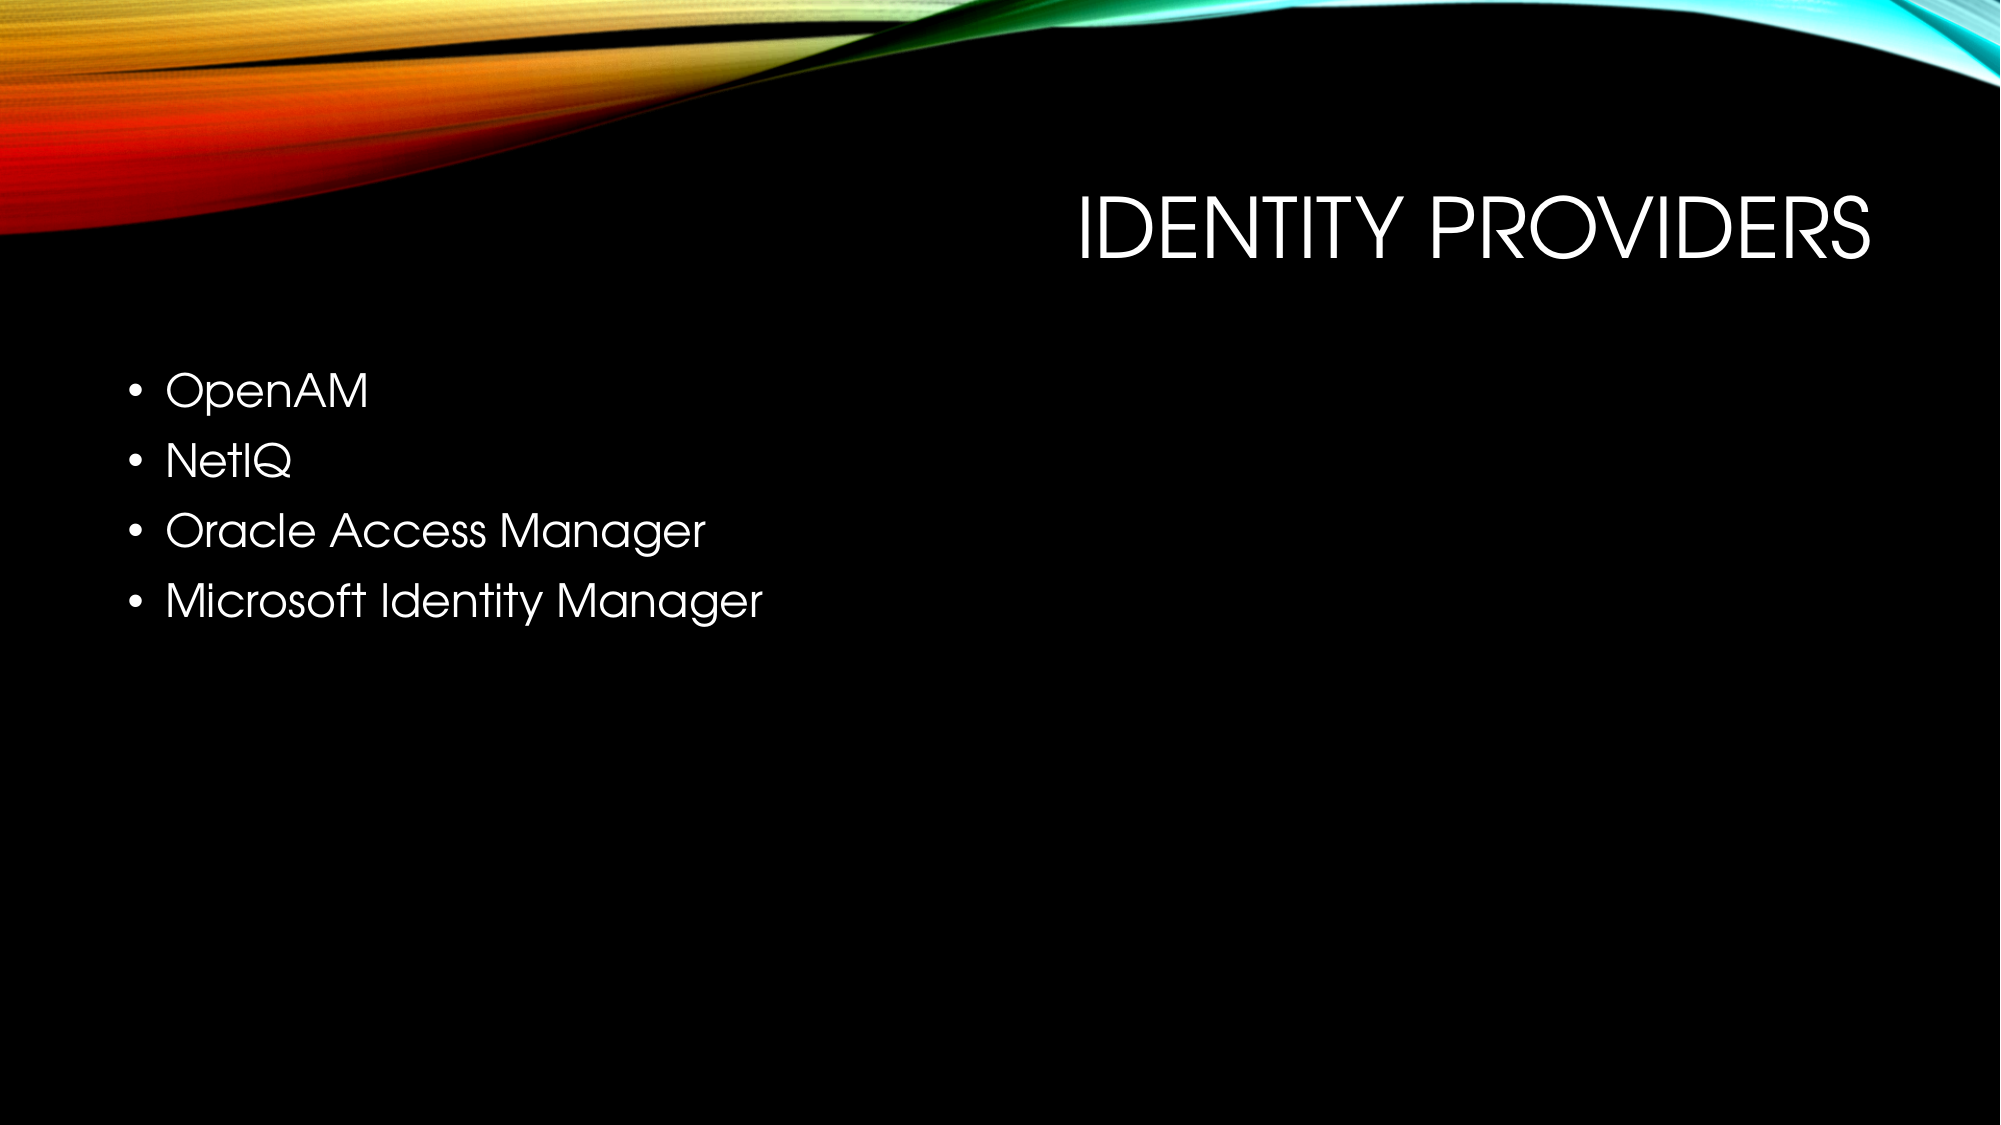

# Identity providers
OpenAM
NetIQ
Oracle Access Manager
Microsoft Identity Manager